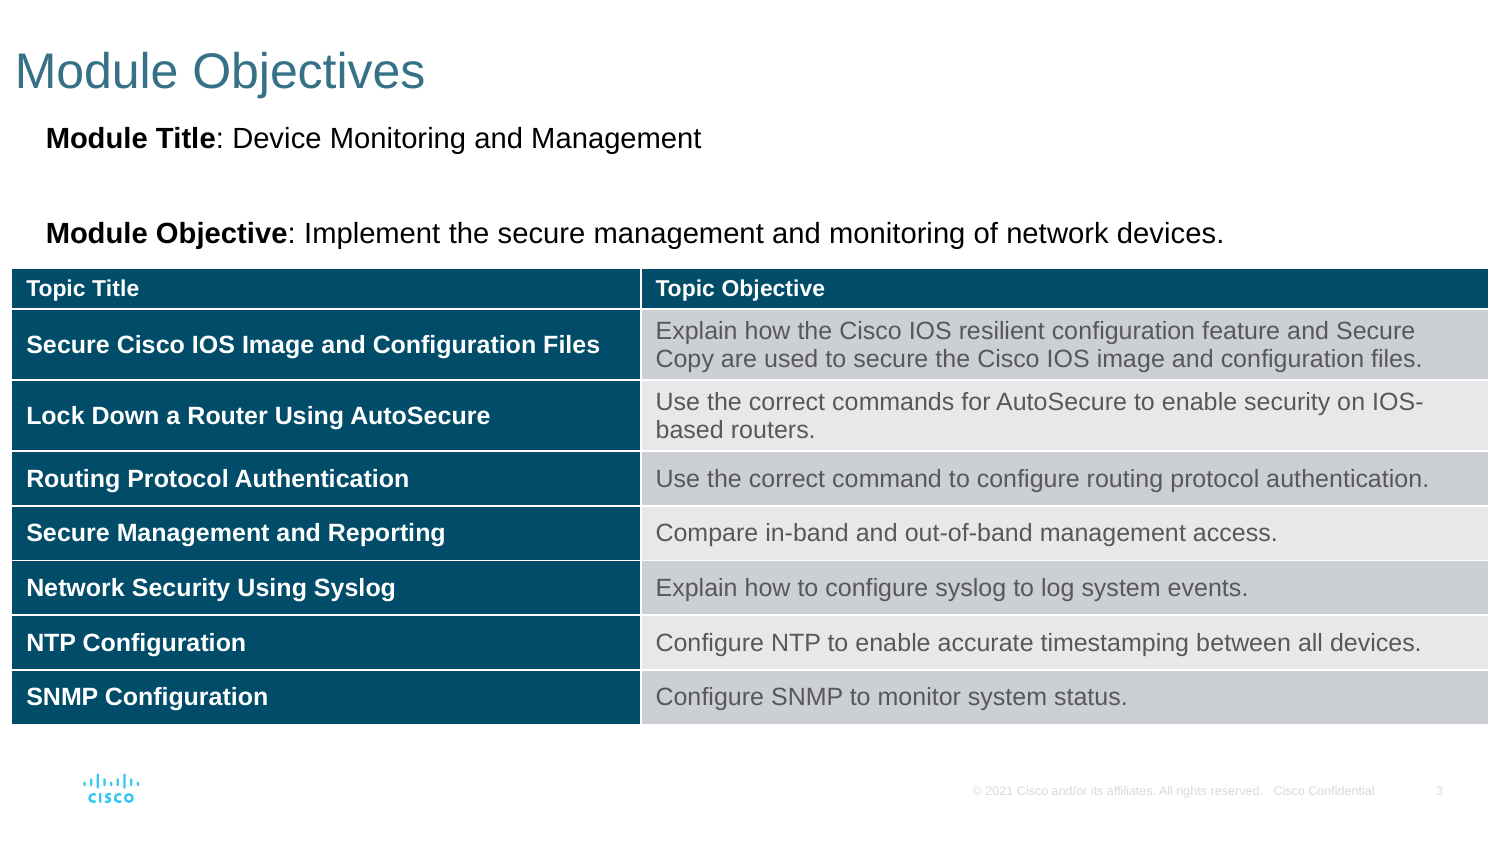

# Module Objectives
Module Title: Device Monitoring and Management

Module Objective: Implement the secure management and monitoring of network devices.
| Topic Title | Topic Objective |
| --- | --- |
| Secure Cisco IOS Image and Configuration Files | Explain how the Cisco IOS resilient configuration feature and Secure Copy are used to secure the Cisco IOS image and configuration files. |
| Lock Down a Router Using AutoSecure | Use the correct commands for AutoSecure to enable security on IOS-based routers. |
| Routing Protocol Authentication | Use the correct command to configure routing protocol authentication. |
| Secure Management and Reporting | Compare in-band and out-of-band management access. |
| Network Security Using Syslog | Explain how to configure syslog to log system events. |
| NTP Configuration | Configure NTP to enable accurate timestamping between all devices. |
| SNMP Configuration | Configure SNMP to monitor system status. |